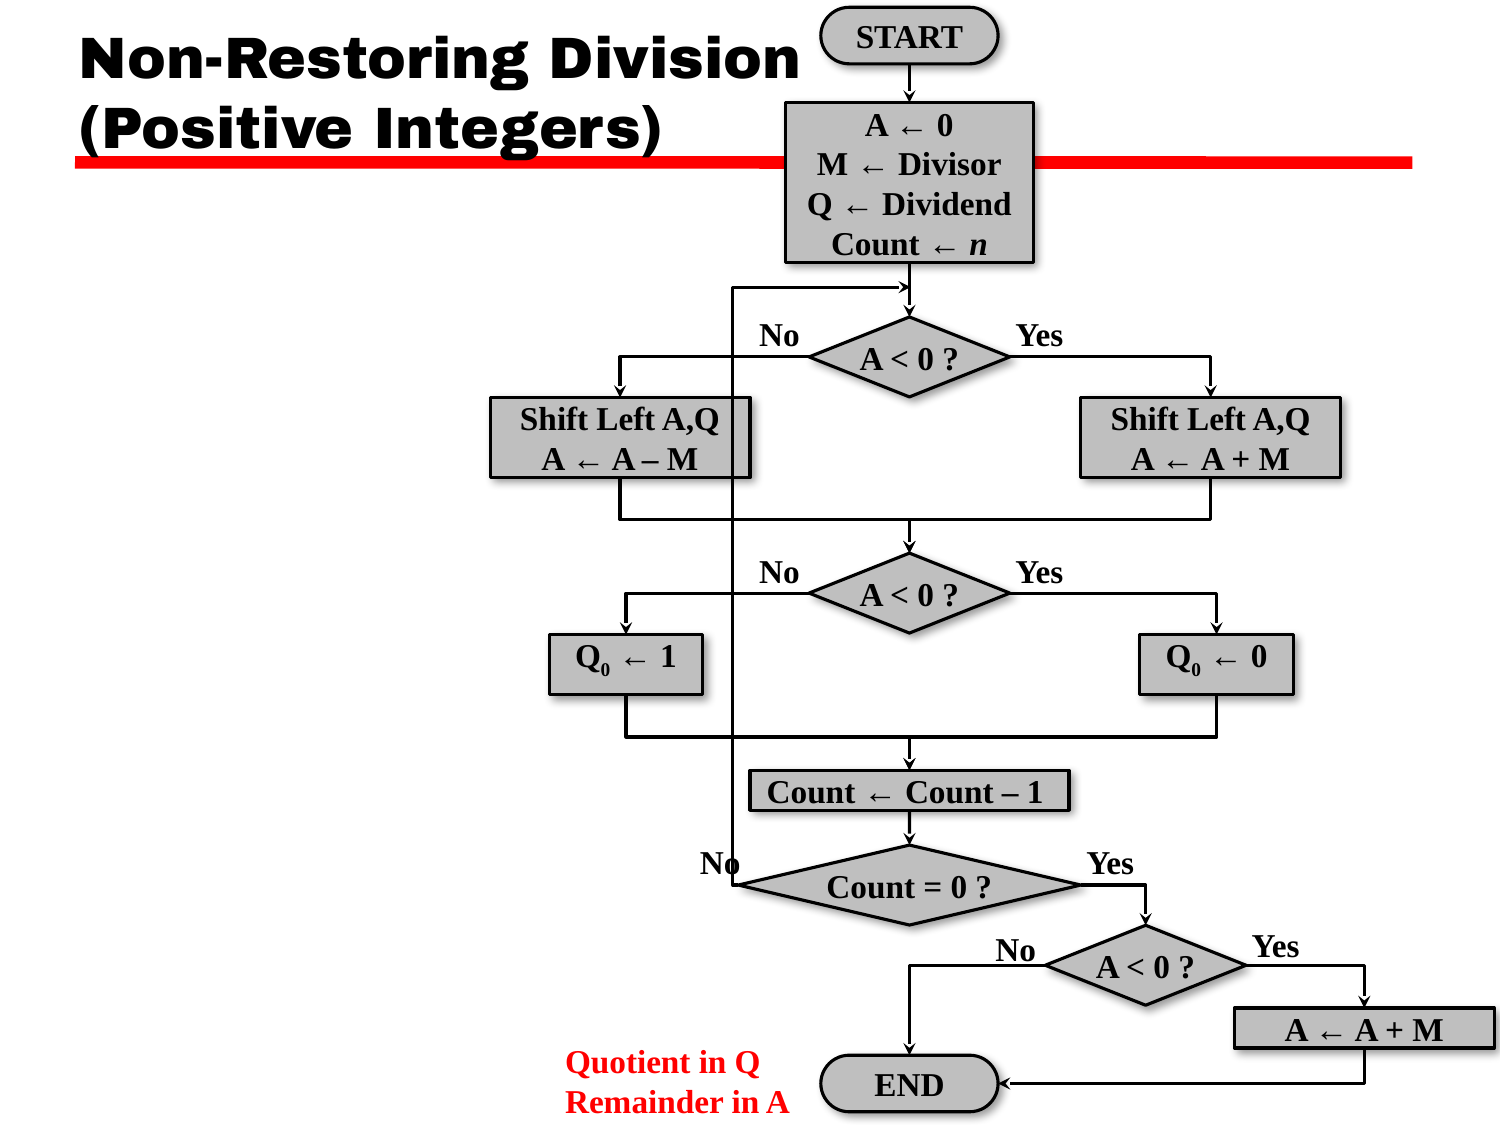

# Non-Restoring Division (Positive Integers)
START
A ← 0
M ← Divisor
Q ← Dividend
Count ← n

No
Yes
A < 0 ?
Shift Left A,Q
A ← A – M
Shift Left A,Q
A ← A + M
No
Yes
A < 0 ?
Q0 ← 1
Q0 ← 0
Count ← Count – 1
No
Yes
Count = 0 ?
Yes
No
A < 0 ?
A ← A + M
Quotient in Q
Remainder in A
END